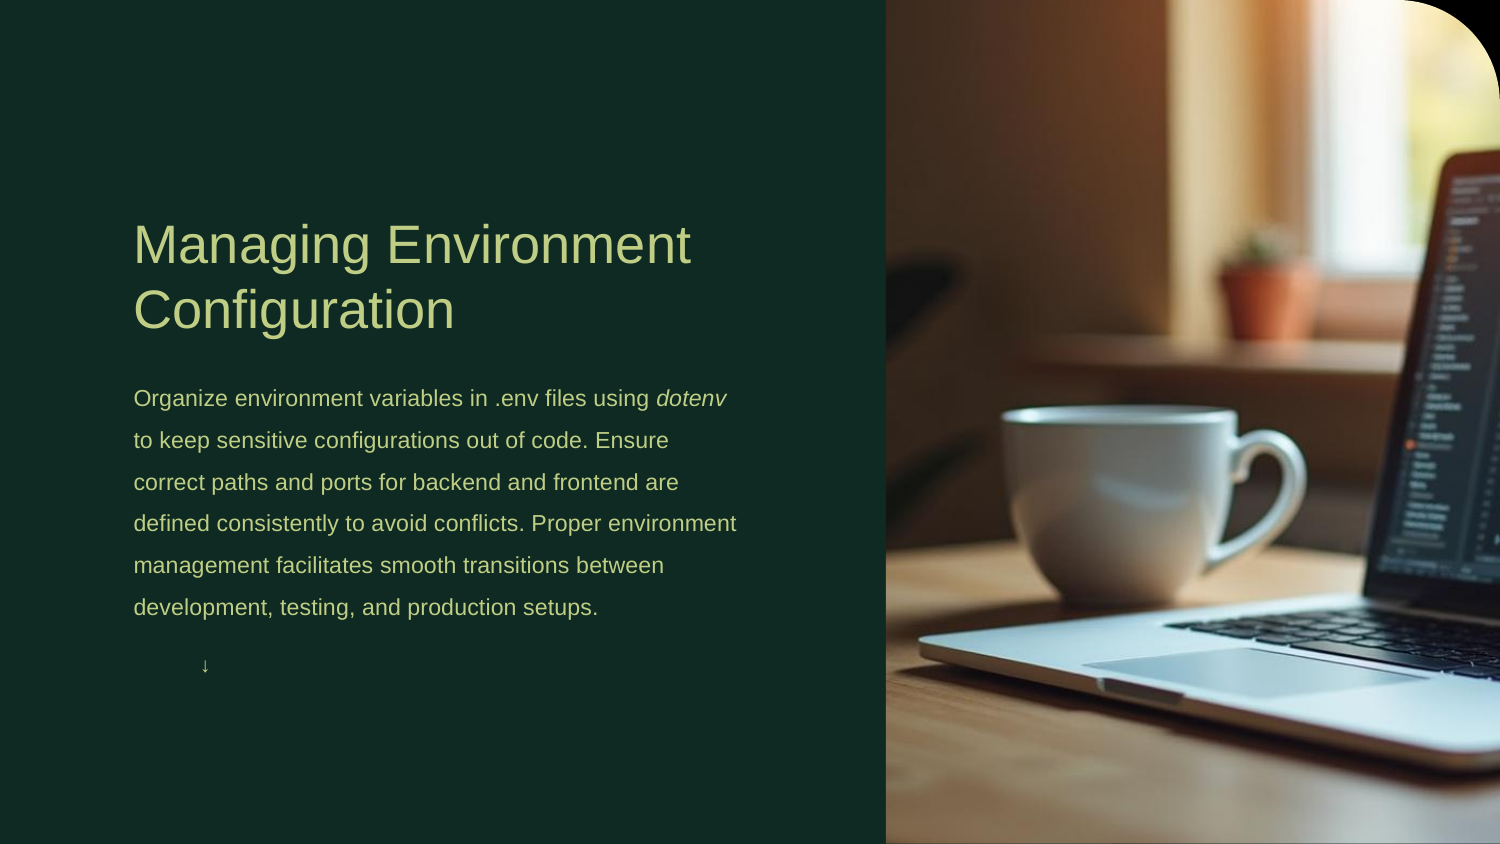

# Managing Environment Configuration
Organize environment variables in .env files using dotenv to keep sensitive configurations out of code. Ensure correct paths and ports for backend and frontend are defined consistently to avoid conflicts. Proper environment management facilitates smooth transitions between development, testing, and production setups.
↓